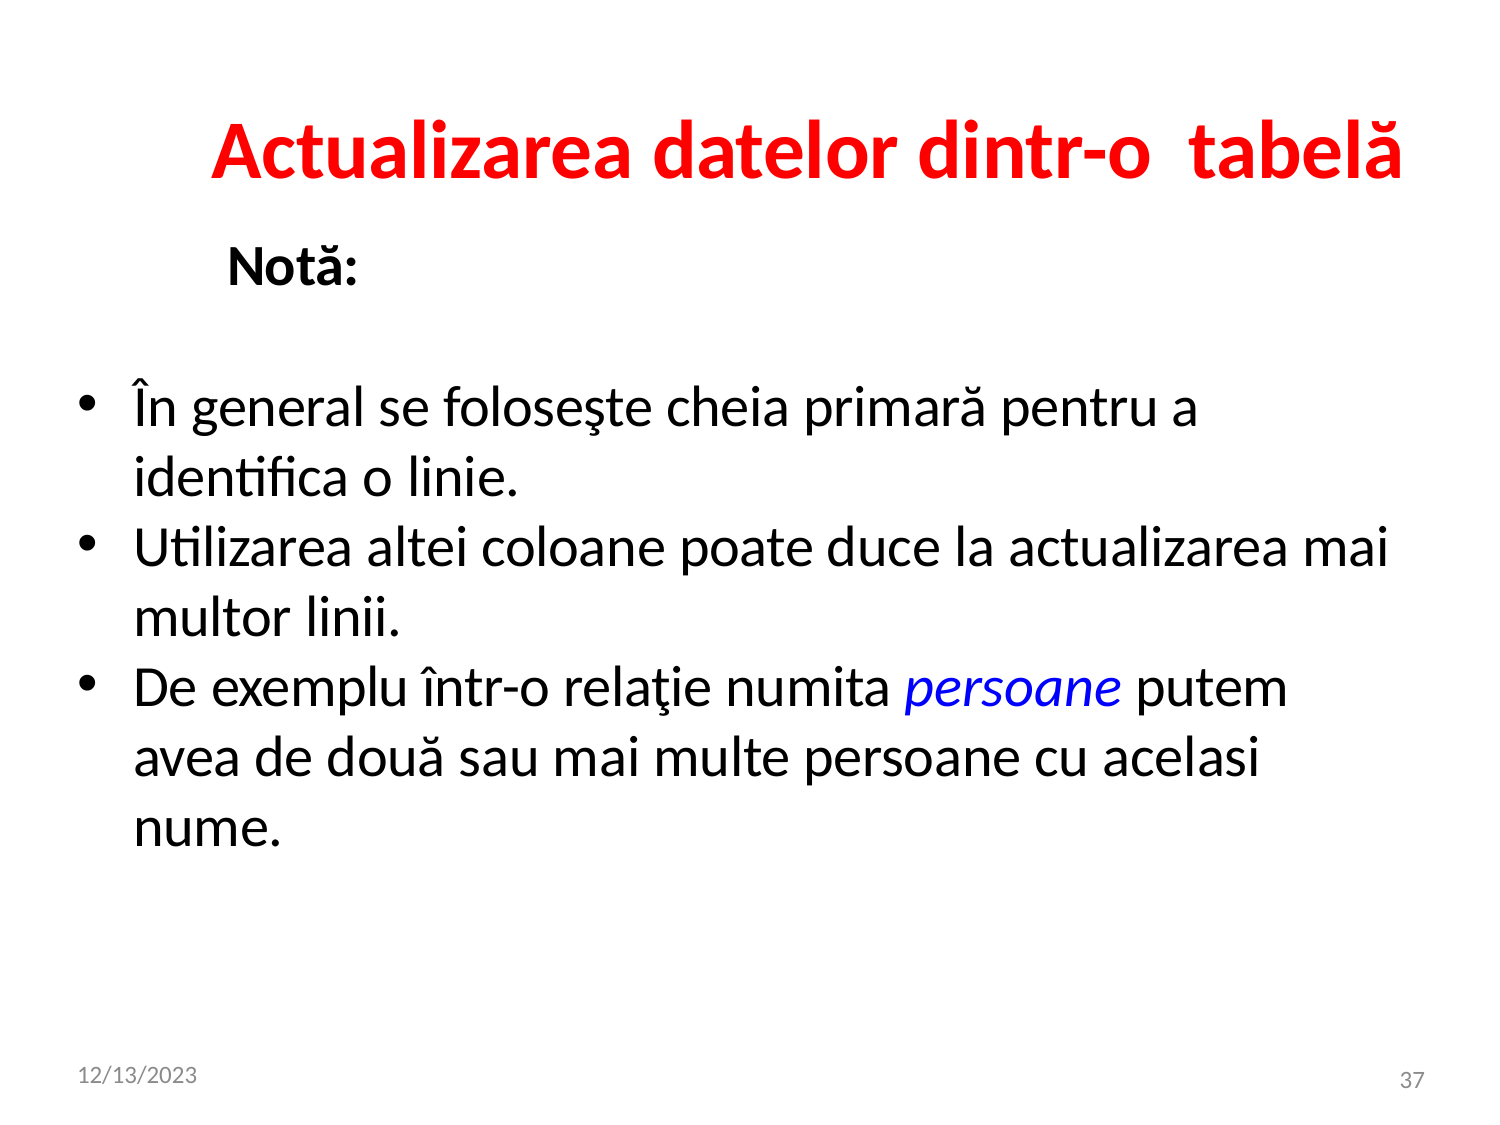

# Actualizarea datelor dintr-o  tabelă
Notă:

În general se foloseşte cheia primară pentru a  identifica o linie.
Utilizarea altei coloane poate duce la actualizarea mai  multor linii.
De exemplu într-o relaţie numita persoane putem  avea de două sau mai multe persoane cu acelasi  nume.
12/13/2023
37